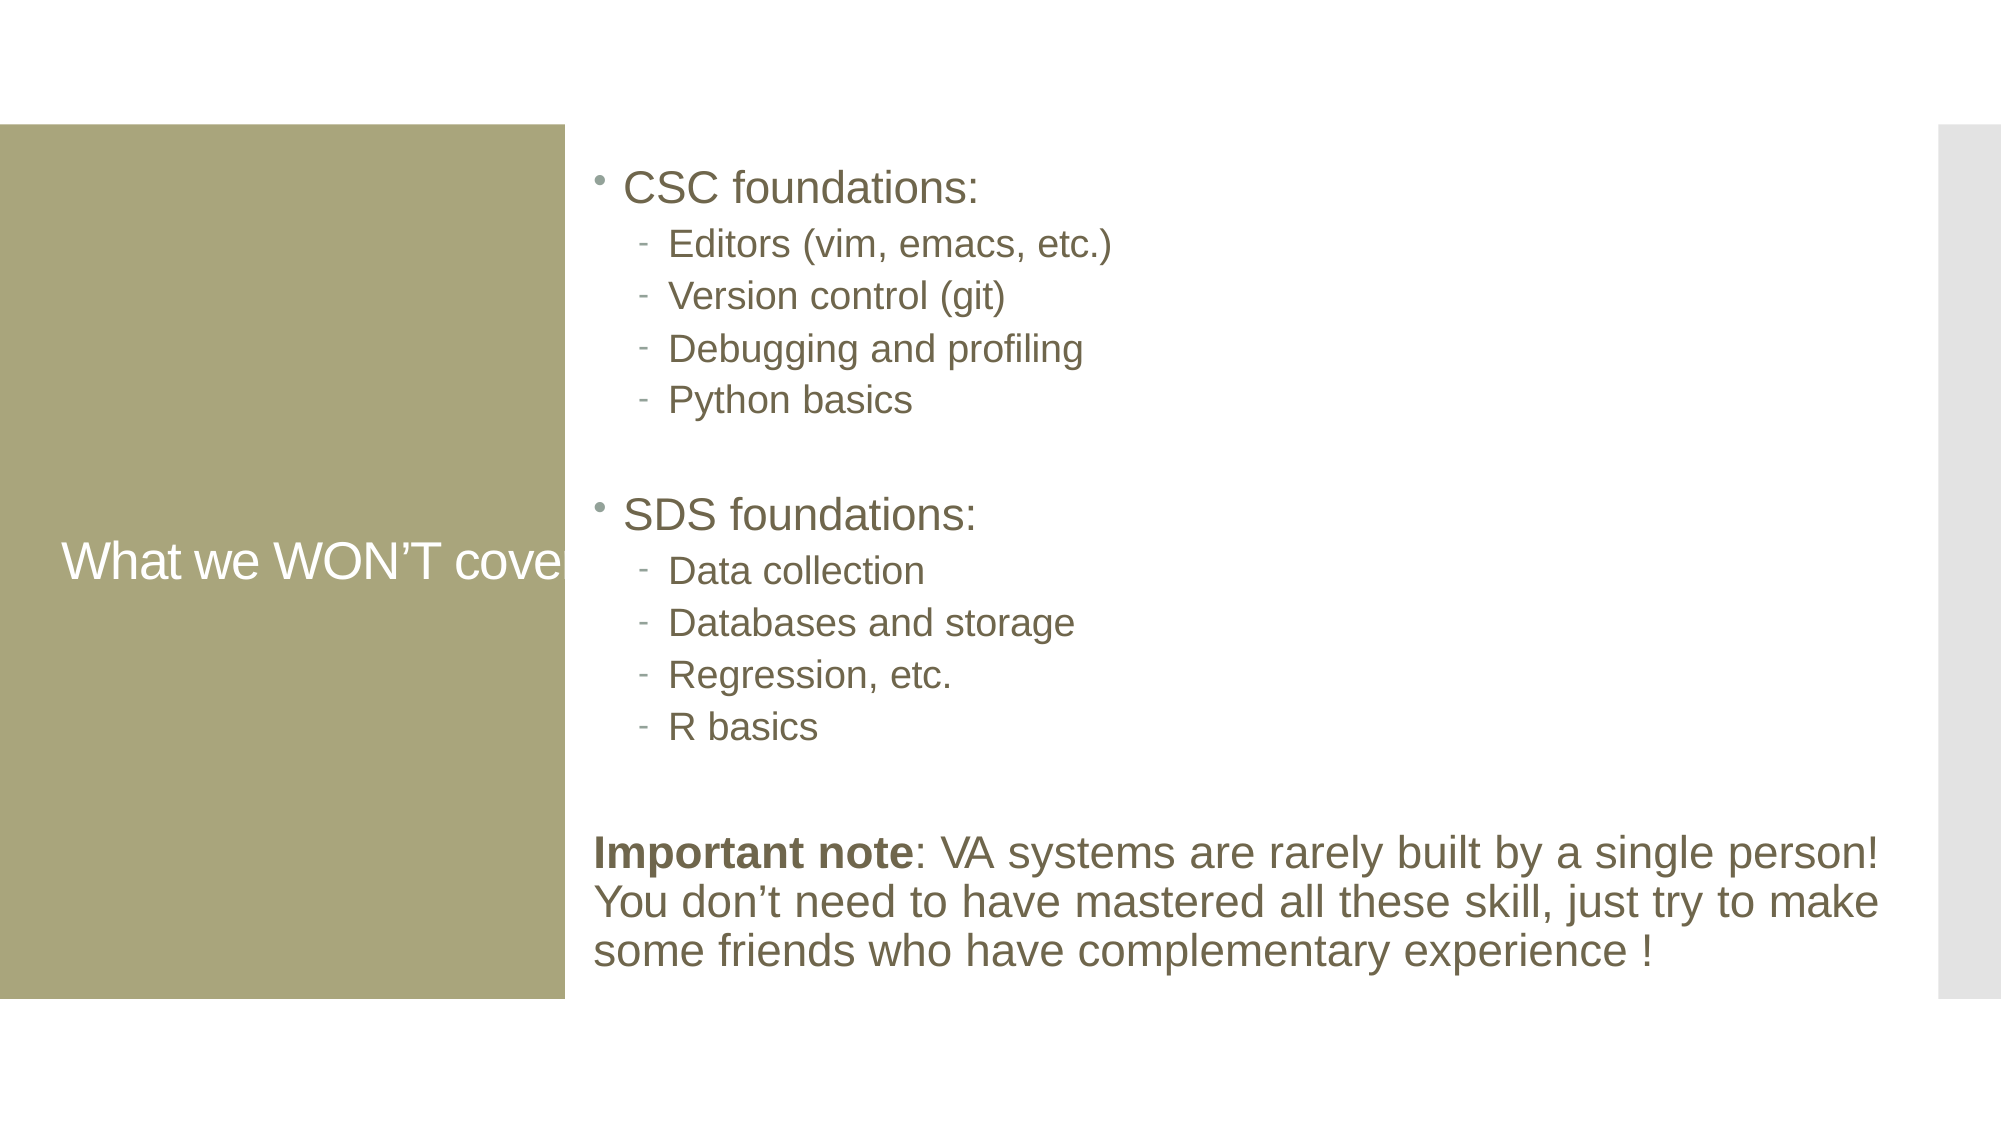

CSC foundations:
Editors (vim, emacs, etc.)
Version control (git)
Debugging and profiling
Python basics

SDS foundations:
Data collection
Databases and storage
Regression, etc.
R basics

Important note: VA systems are rarely built by a single person! You don’t need to have mastered all these skill, just try to make some friends who have complementary experience !
# What we WON’T cover